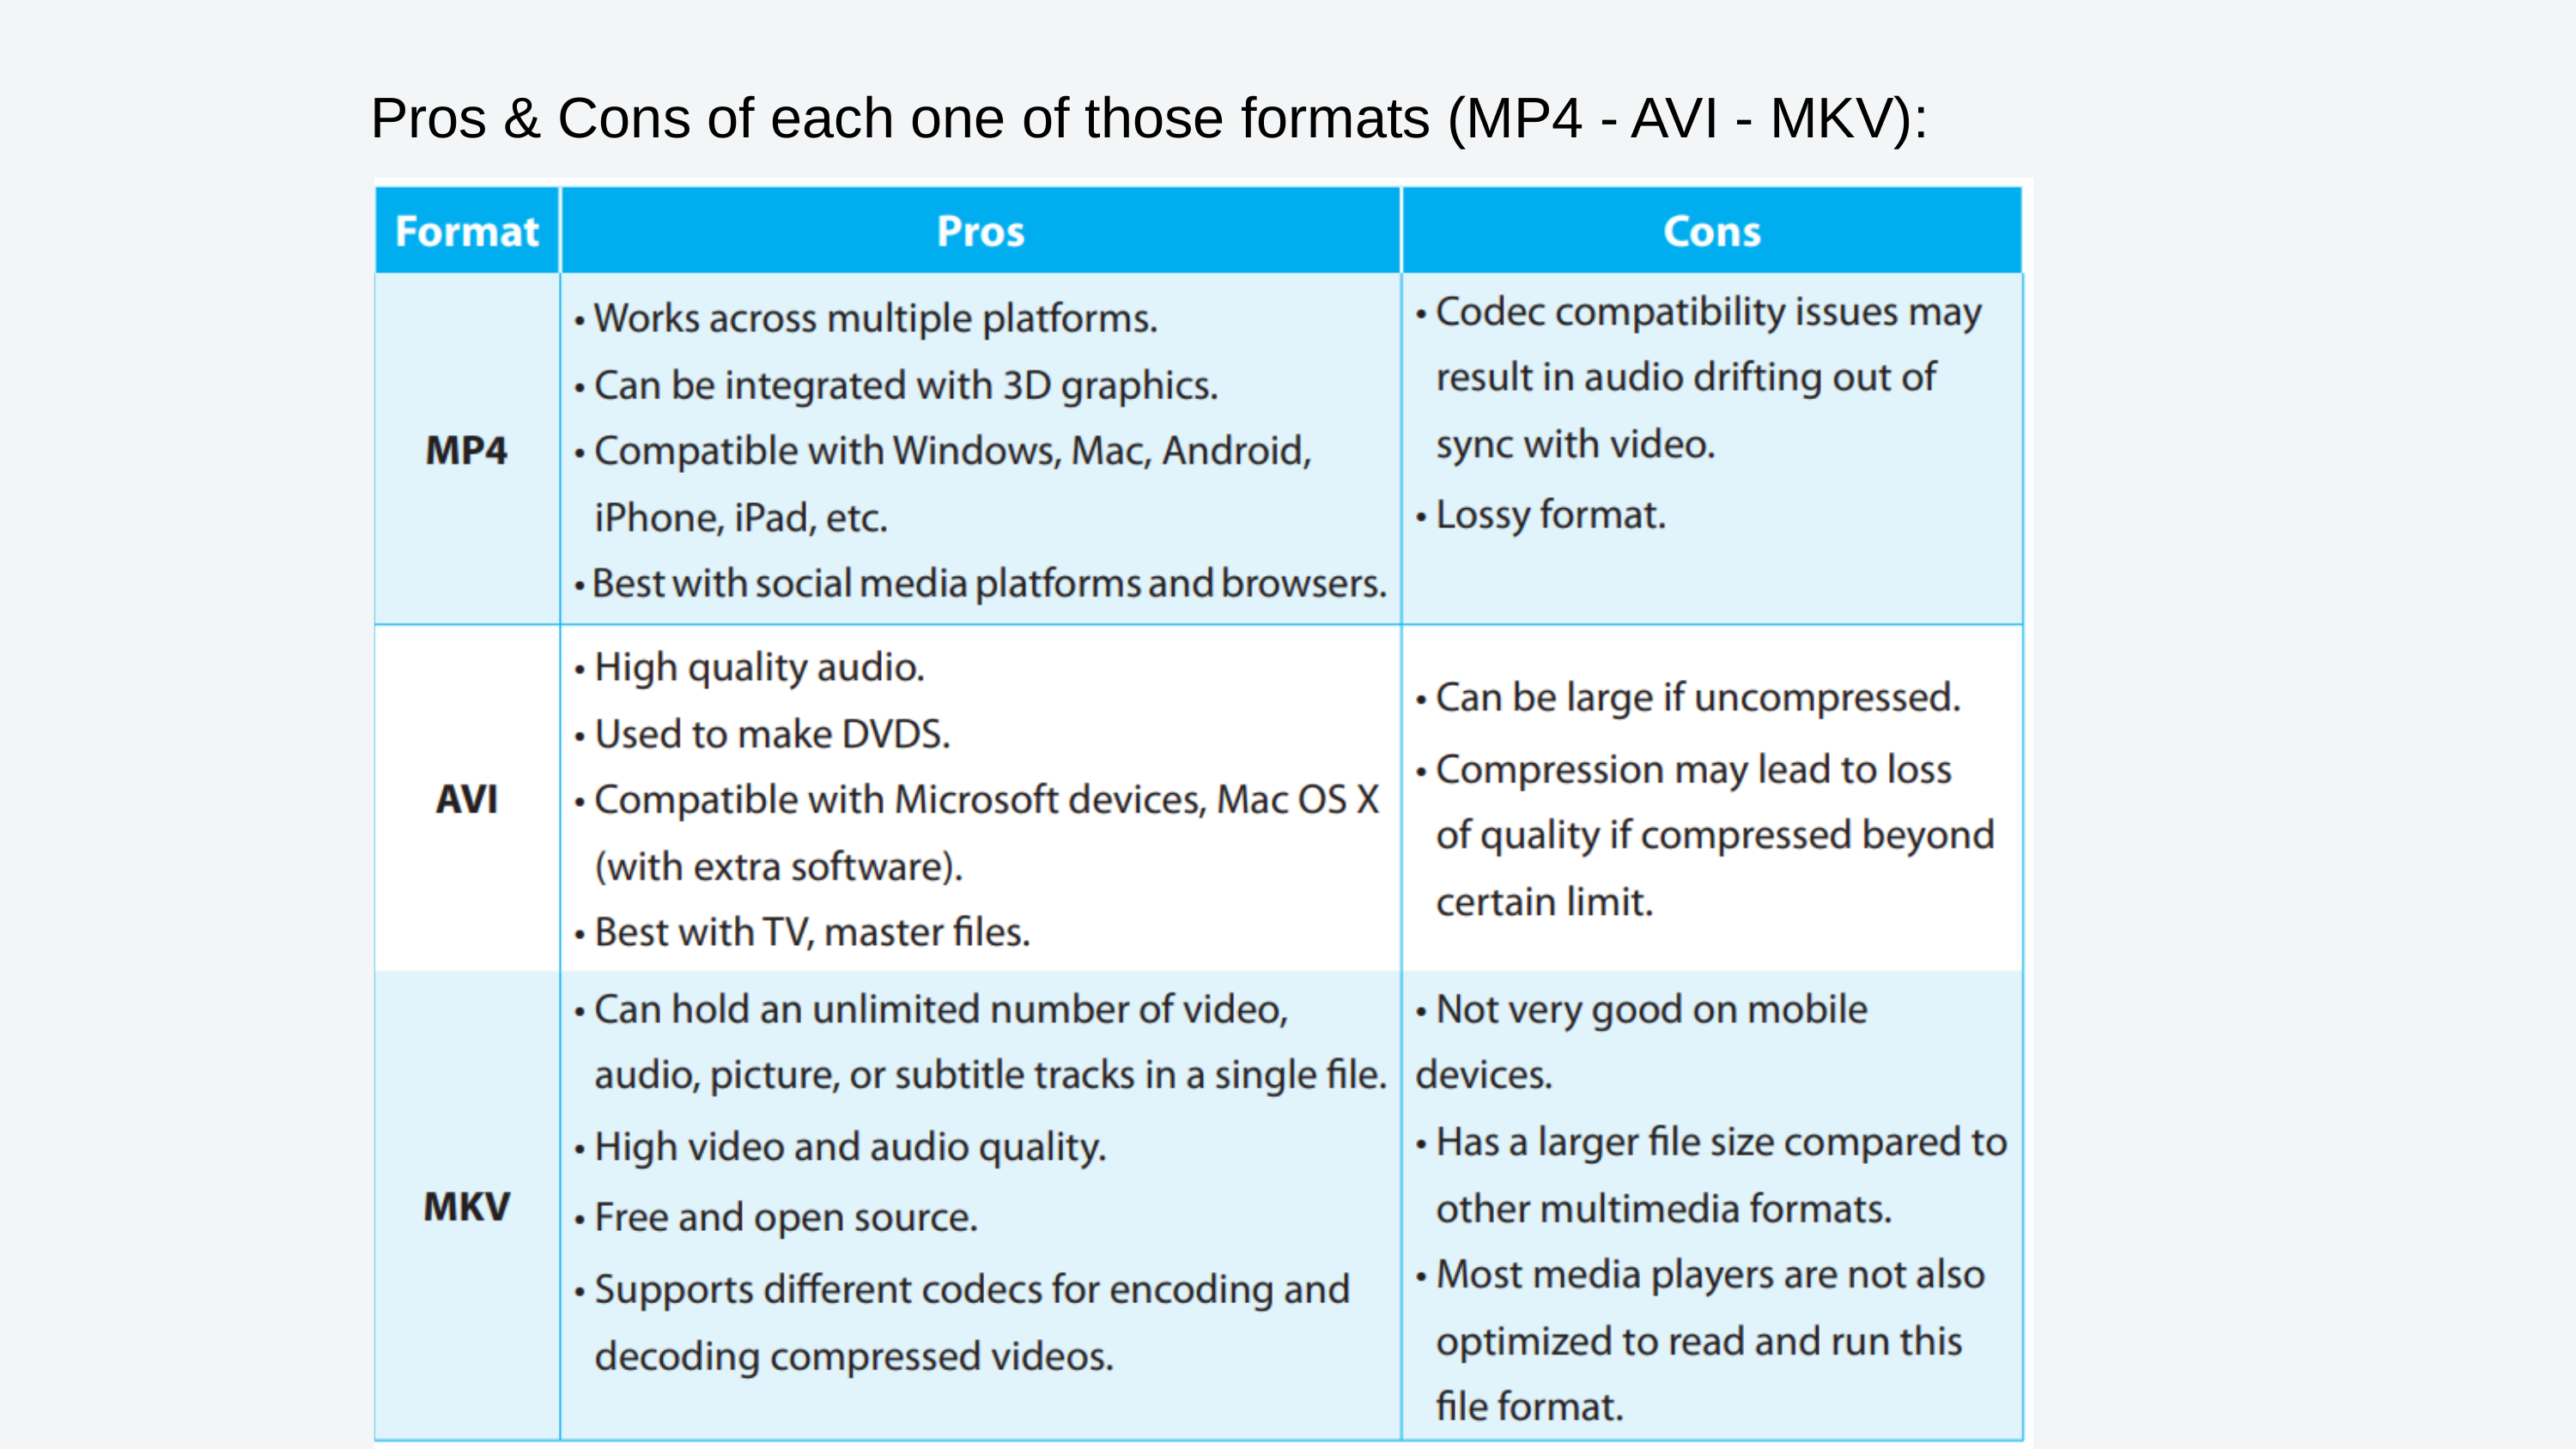

Pros & Cons of each one of those formats (MP4 - AVI - MKV):